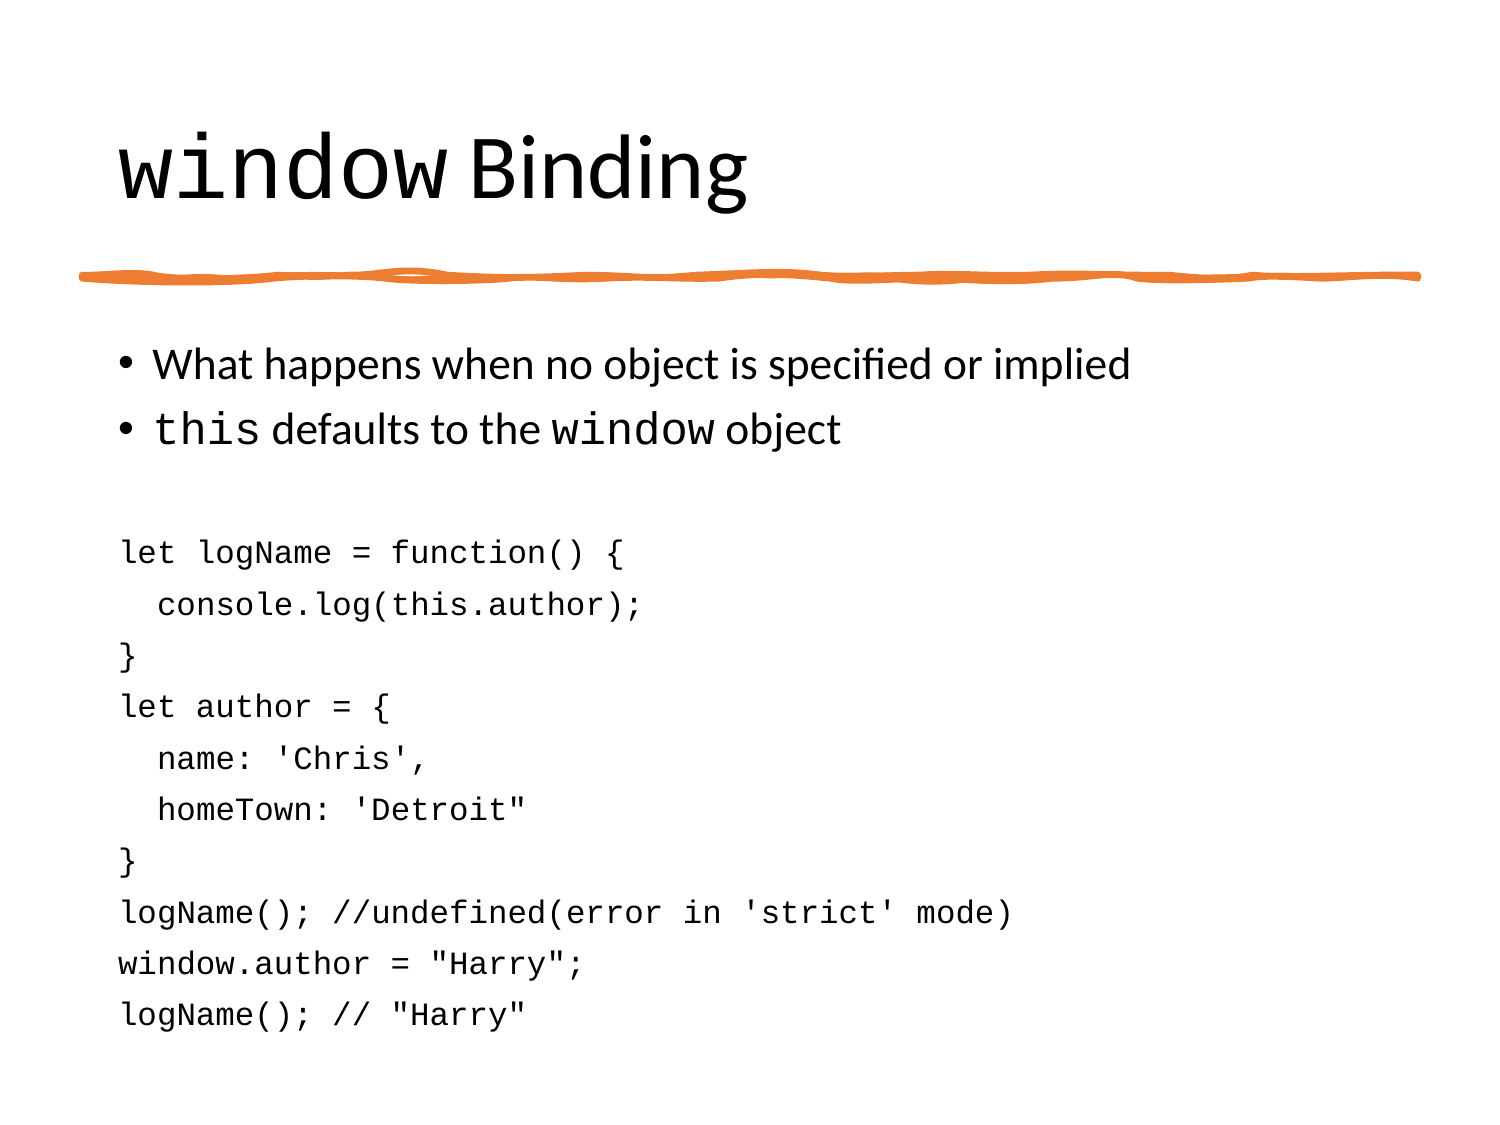

# window Binding
What happens when no object is specified or implied
this defaults to the window object

let logName = function() {
  console.log(this.author);
}
let author = {
  name: 'Chris',
  homeTown: 'Detroit"
}
logName(); //undefined(error in 'strict' mode)
window.author = "Harry";
logName(); // "Harry"